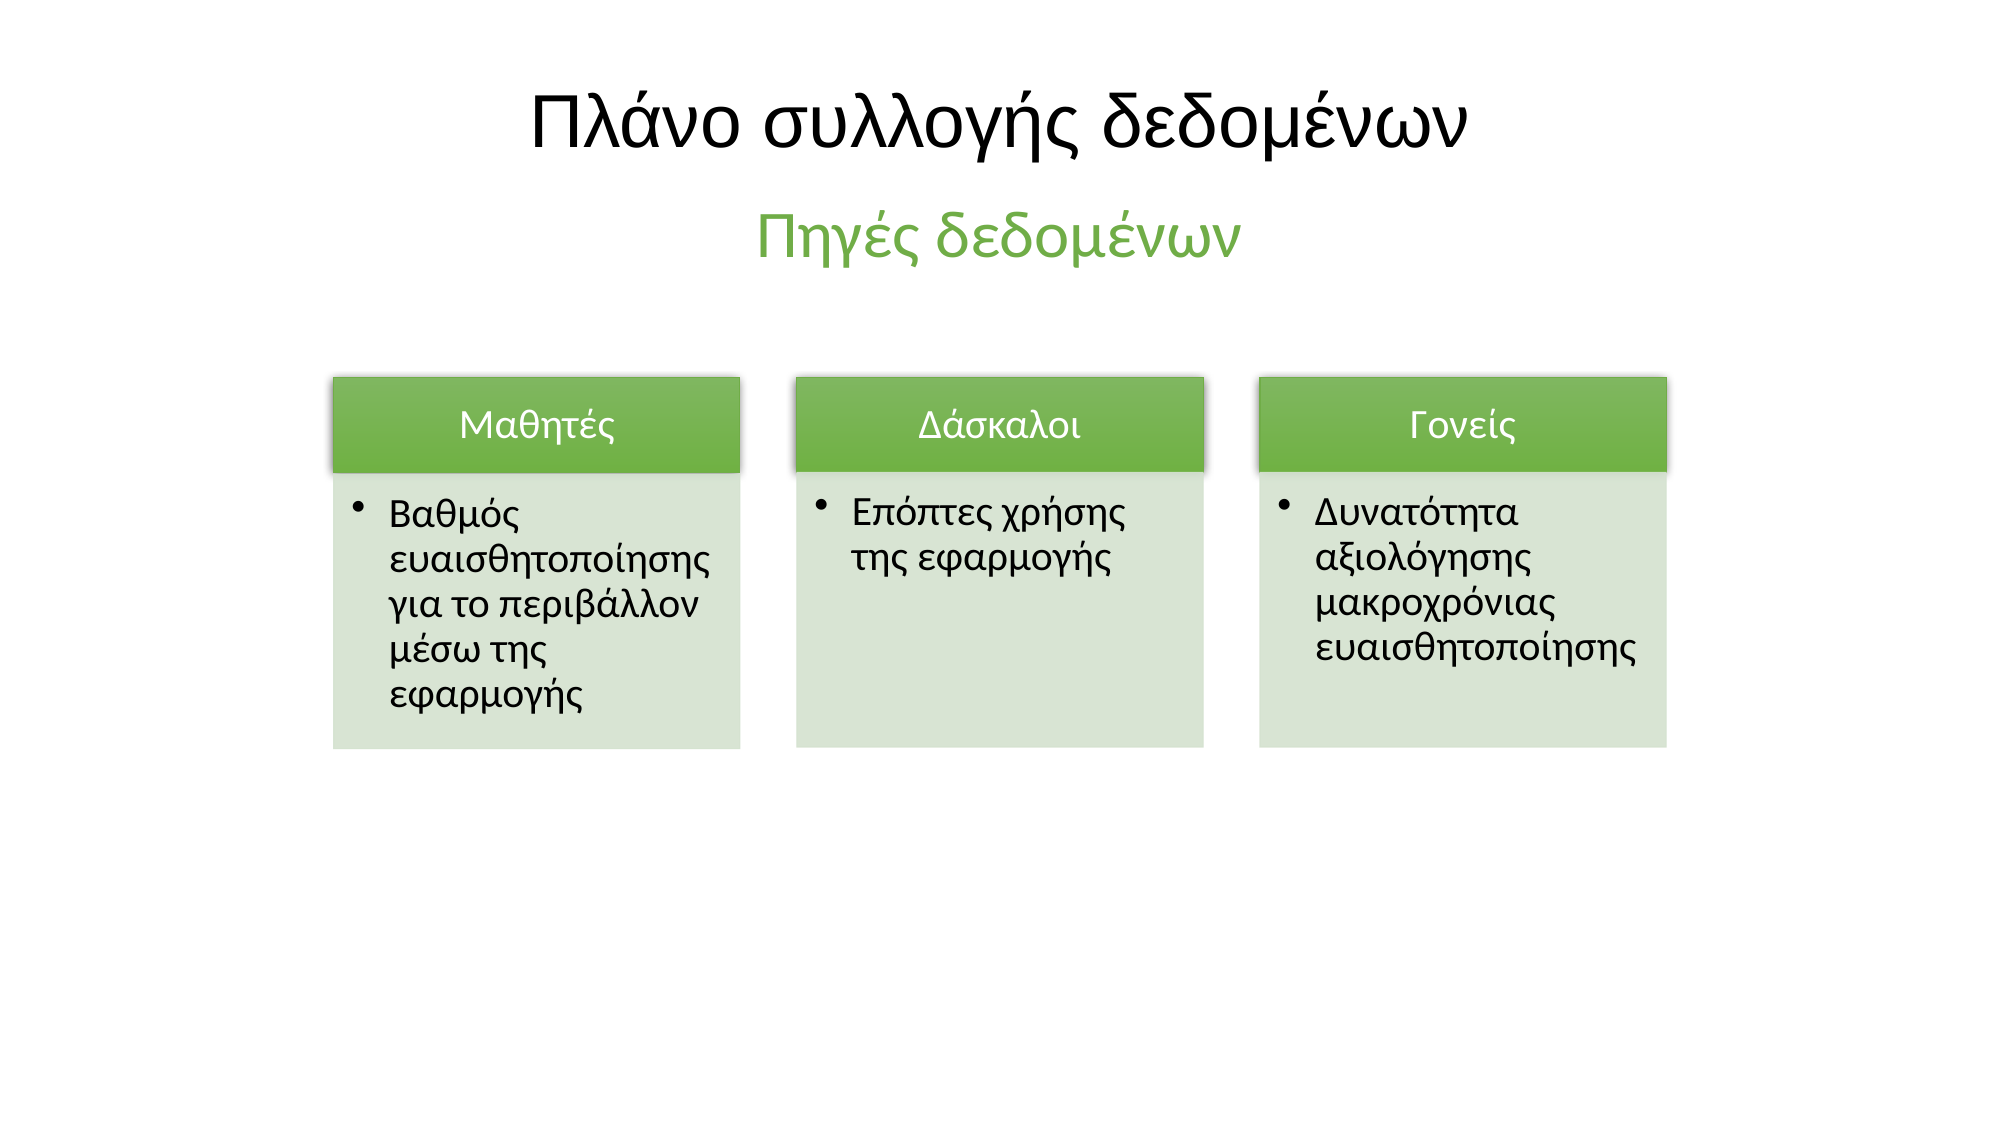

Πλάνο συλλογής δεδομένων
Μαθητές
Βαθμός ευαισθητοποίησης για το περιβάλλον μέσω της εφαρμογής
Δάσκαλοι
Επόπτες χρήσης της εφαρμογής
Γονείς
Δυνατότητα αξιολόγησης μακροχρόνιας ευαισθητοποίησης
Πηγές δεδομένων